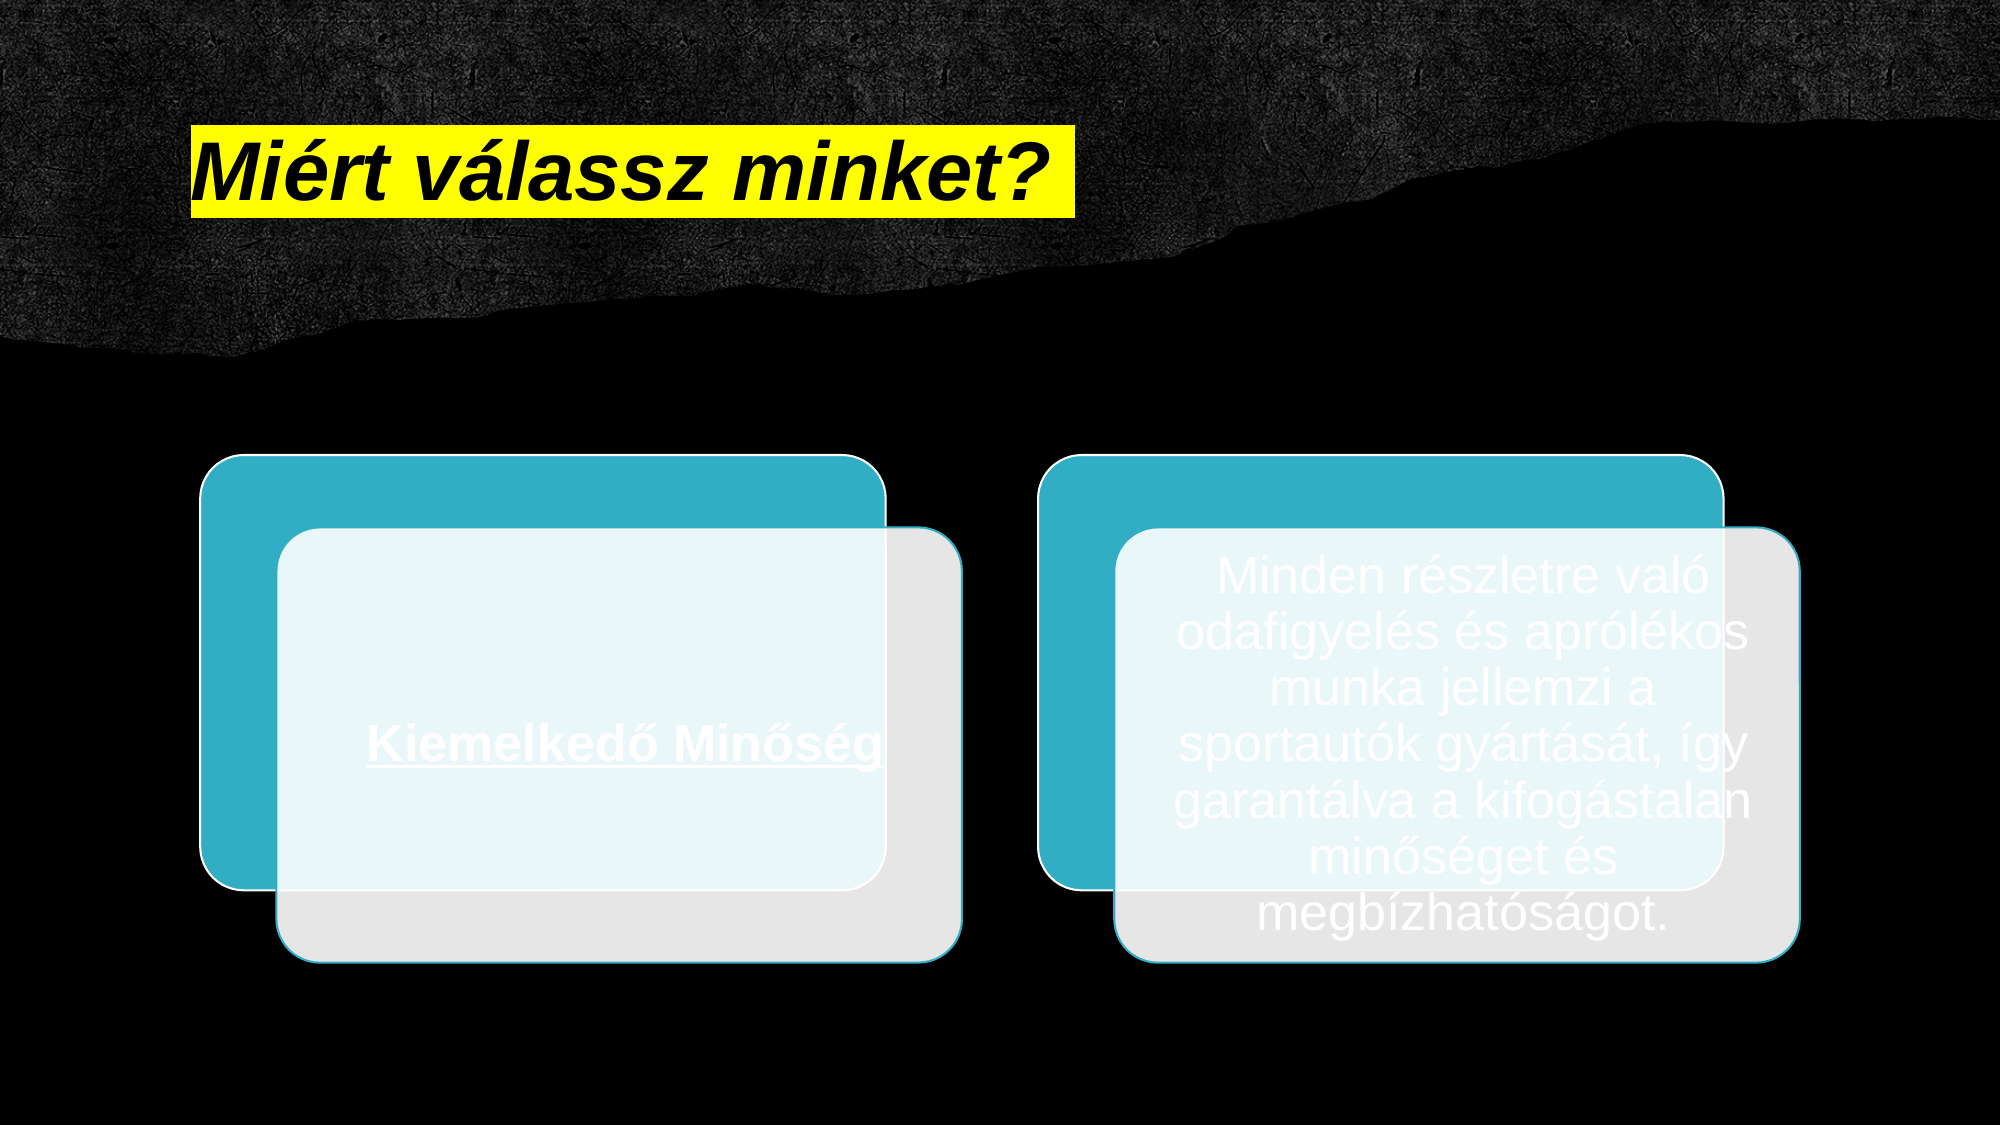

# Miért válassz minket?
Kiemelkedő Minőség
Minden részletre való odafigyelés és aprólékos munka jellemzi a sportautók gyártását, így garantálva a kifogástalan minőséget és megbízhatóságot.